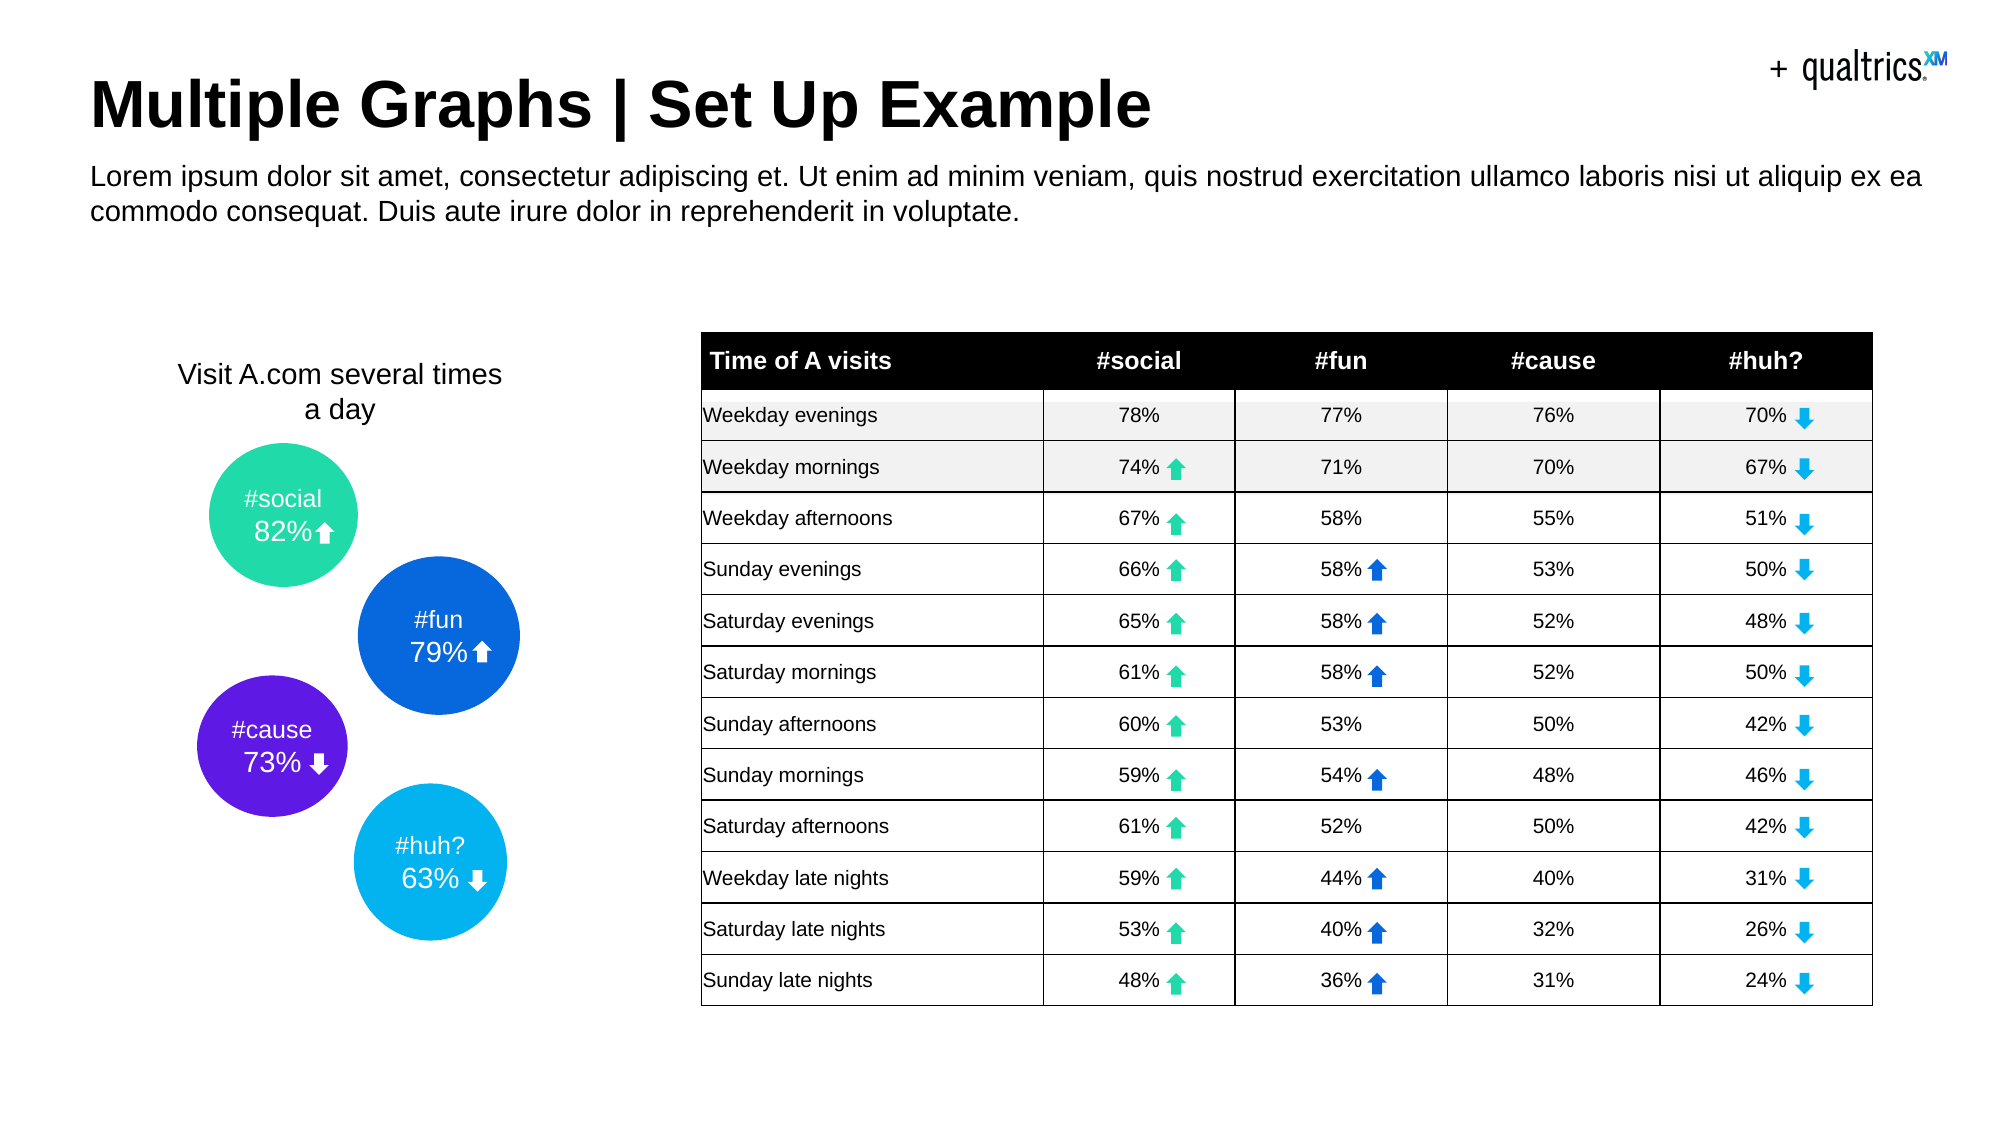

Multiple Graphs | Set Up Example

Lorem ipsum dolor sit amet, consectetur adipiscing et. Ut enim ad minim veniam, quis nostrud exercitation ullamco laboris nisi ut aliquip ex ea commodo consequat. Duis aute irure dolor in reprehenderit in voluptate.
| Time of A visits | #social | #fun | #cause | #huh? |
| --- | --- | --- | --- | --- |
| Weekday evenings | 78% | 77% | 76% | 70% |
| Weekday mornings | 74% | 71% | 70% | 67% |
| Weekday afternoons | 67% | 58% | 55% | 51% |
| Sunday evenings | 66% | 58% | 53% | 50% |
| Saturday evenings | 65% | 58% | 52% | 48% |
| Saturday mornings | 61% | 58% | 52% | 50% |
| Sunday afternoons | 60% | 53% | 50% | 42% |
| Sunday mornings | 59% | 54% | 48% | 46% |
| Saturday afternoons | 61% | 52% | 50% | 42% |
| Weekday late nights | 59% | 44% | 40% | 31% |
| Saturday late nights | 53% | 40% | 32% | 26% |
| Sunday late nights | 48% | 36% | 31% | 24% |
Visit A.com several times a day

#social
82%

#fun
79%

#cause
73%

#huh?
63%